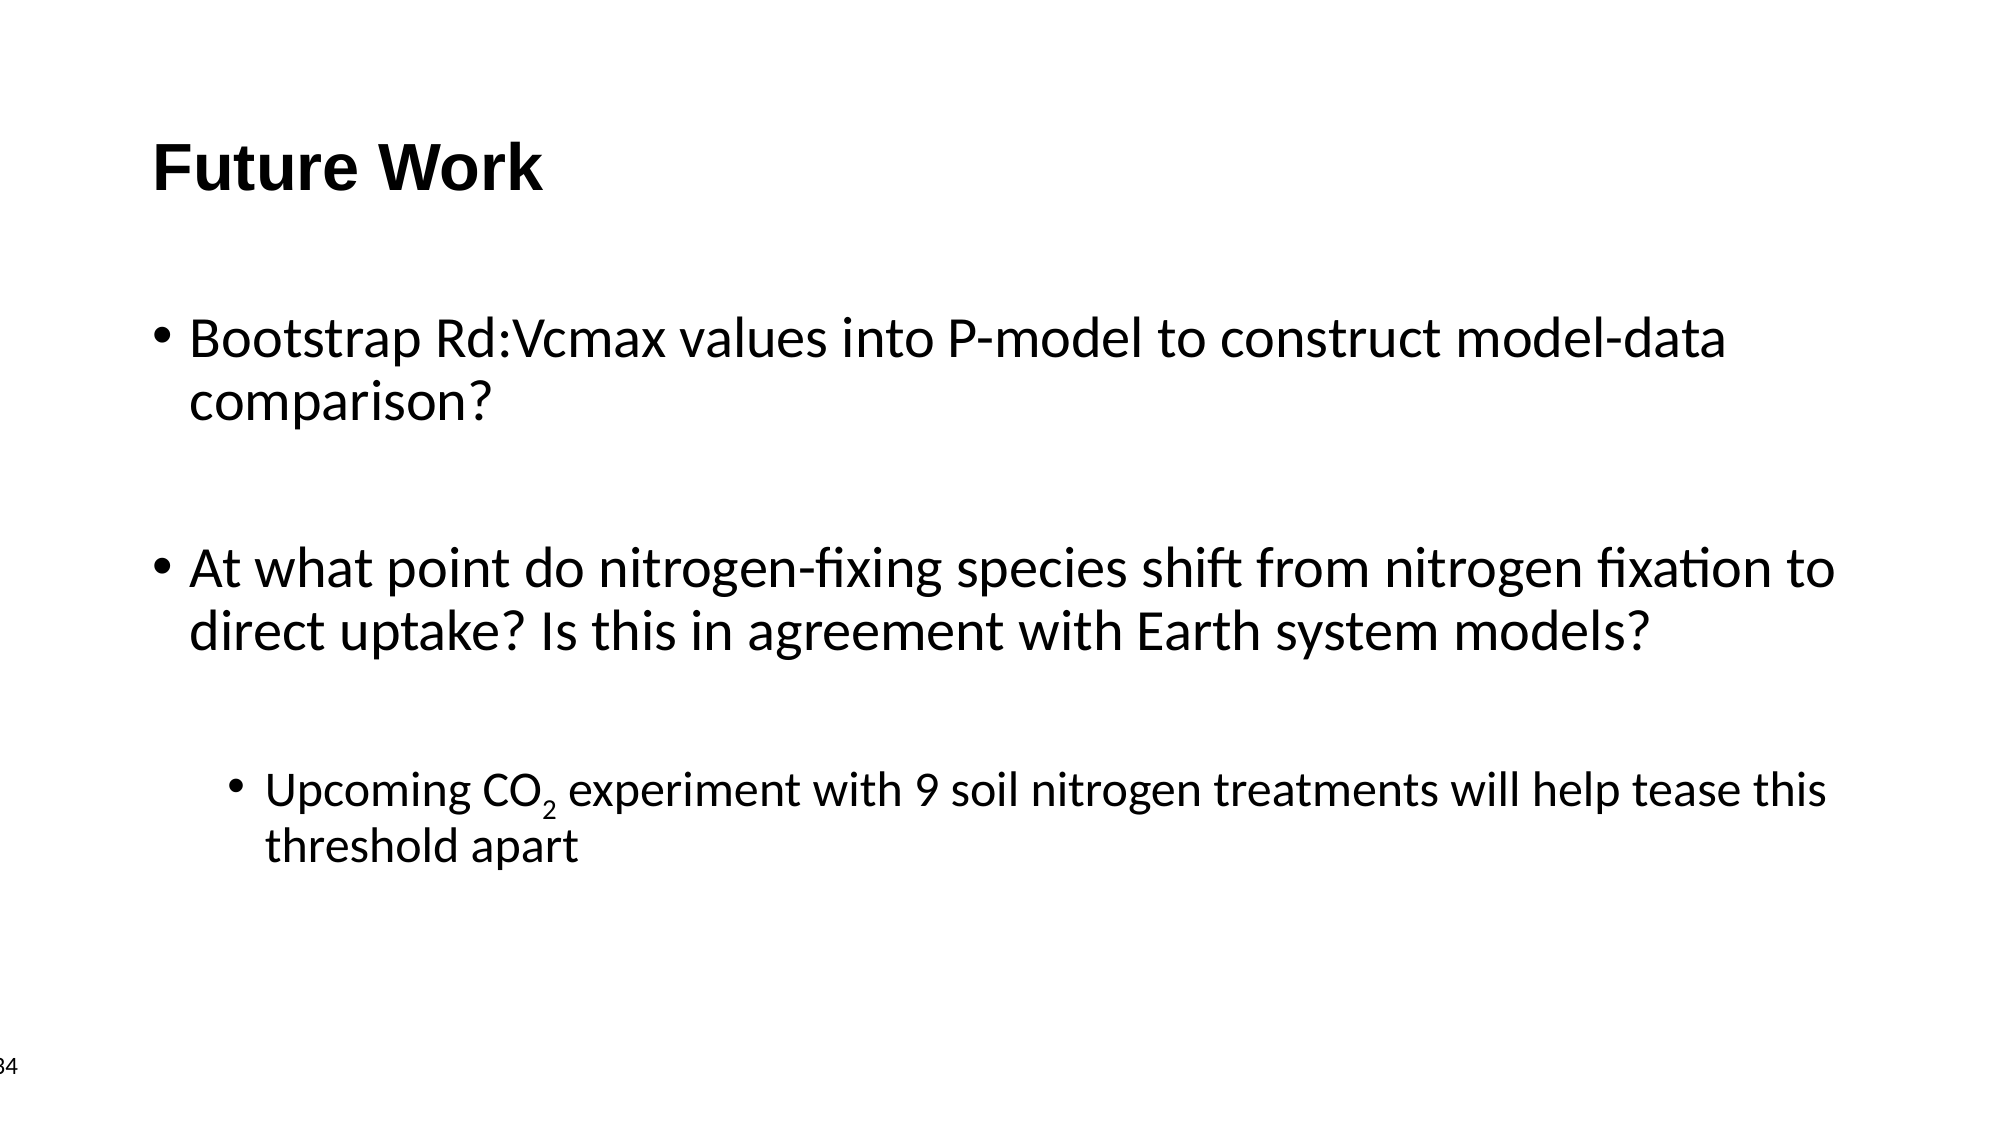

# Future Work
Bootstrap Rd:Vcmax values into P-model to construct model-data comparison?

At what point do nitrogen-fixing species shift from nitrogen fixation to direct uptake? Is this in agreement with Earth system models?

Upcoming CO2 experiment with 9 soil nitrogen treatments will help tease this threshold apart
34